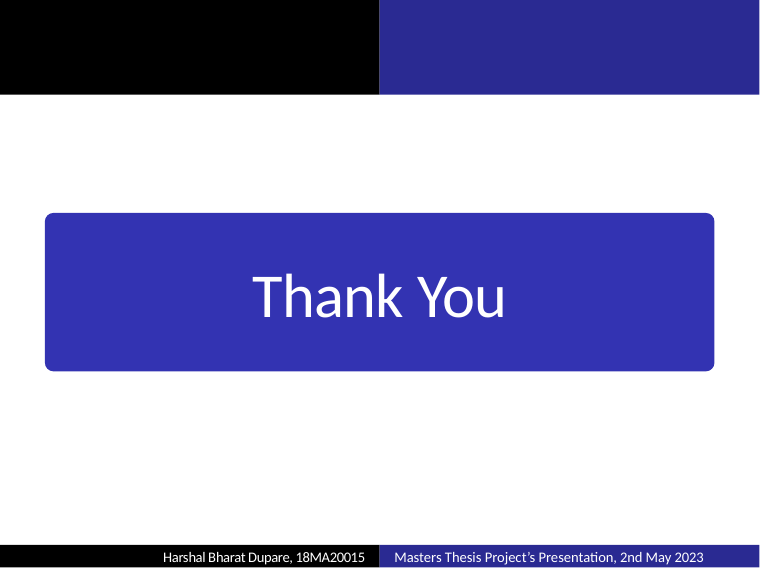

Thank You
Harshal Bharat Dupare, 18MA20015
Masters Thesis Project’s Presentation, 2nd May 2023